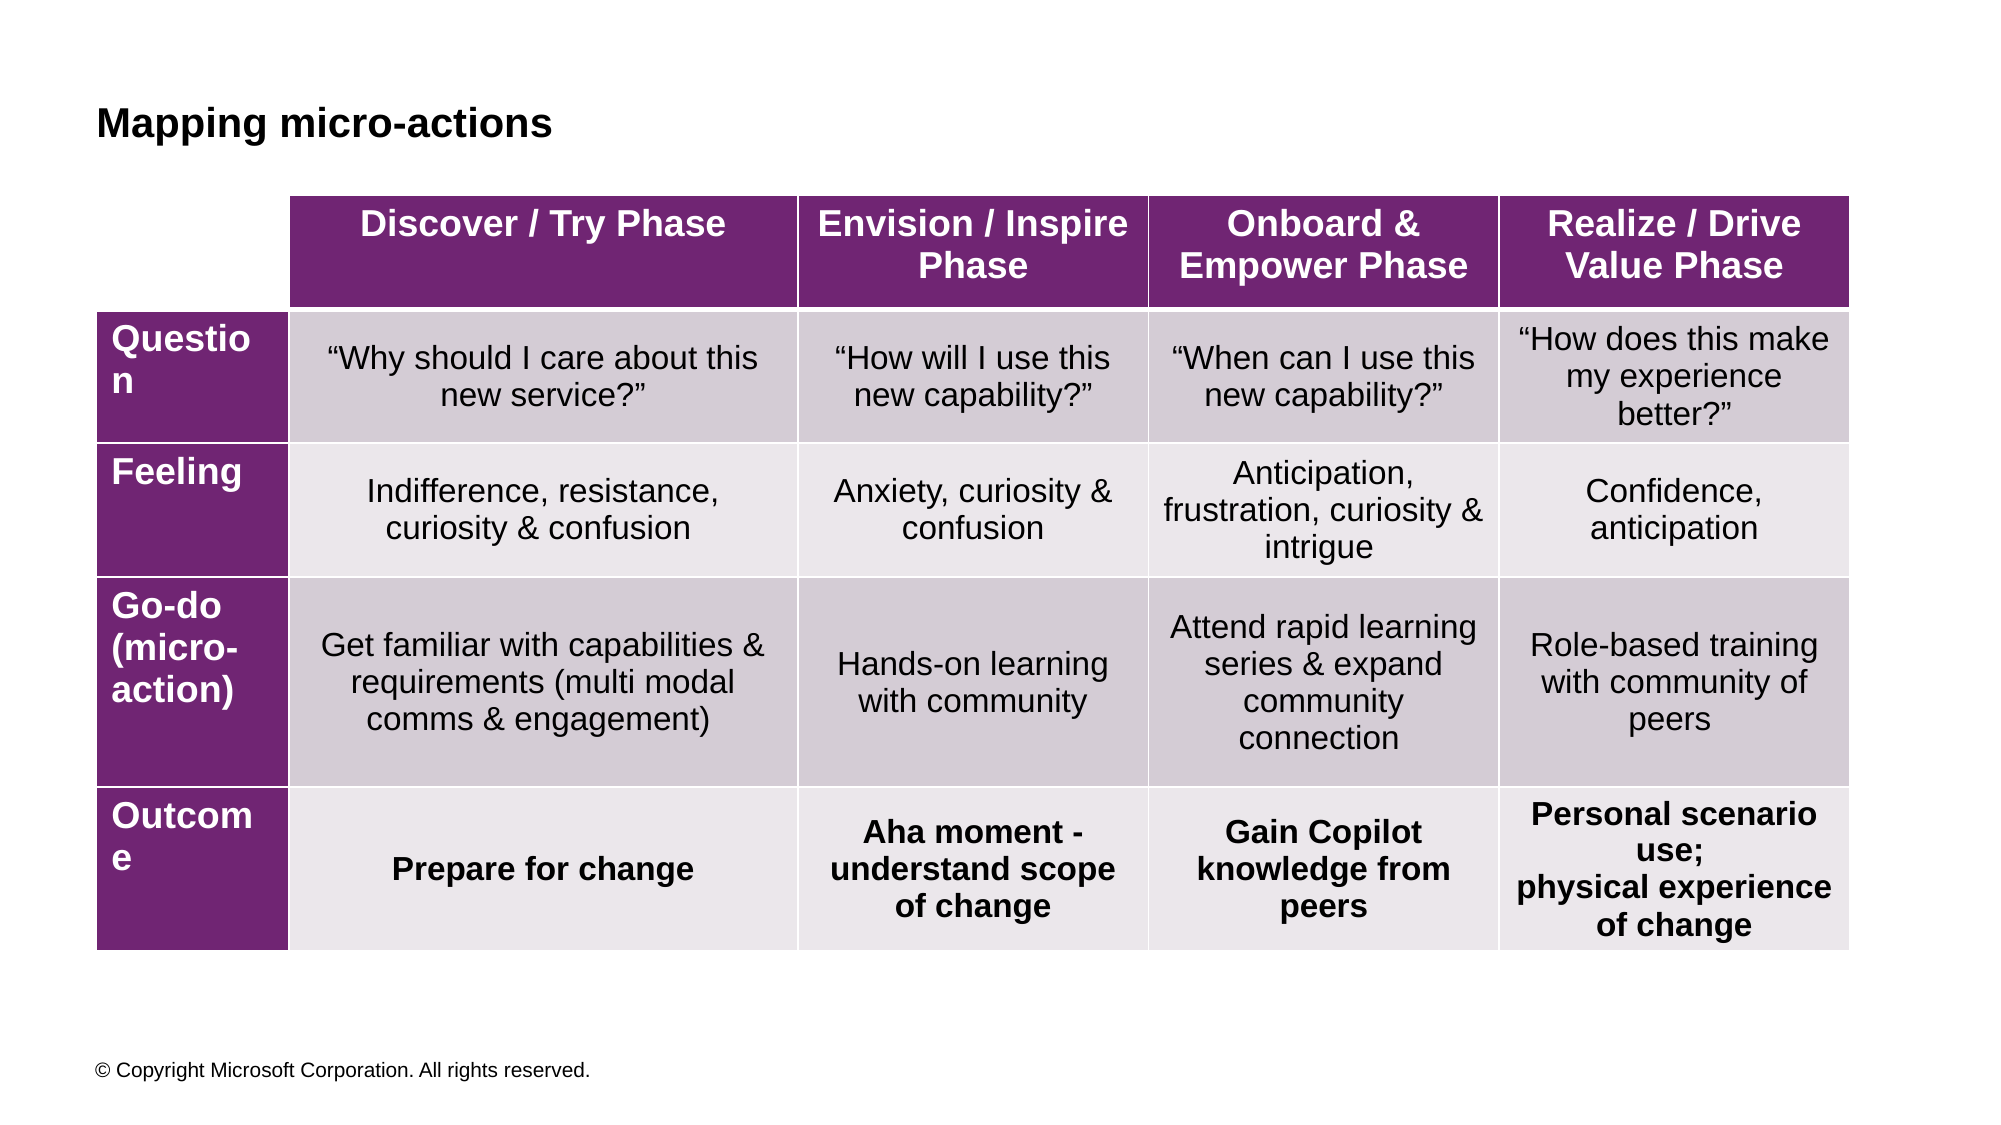

# Mapping micro-actions
|  | Discover / Try Phase | Envision / Inspire Phase | Onboard & Empower Phase | Realize / Drive Value Phase |
| --- | --- | --- | --- | --- |
| Question | “Why should I care about this new service?” | “How will I use this new capability?” | “When can I use this new capability?” | “How does this make my experience better?” |
| Feeling | Indifference, resistance, curiosity & confusion | Anxiety, curiosity & confusion | Anticipation, frustration, curiosity & intrigue | Confidence, anticipation |
| Go-do (micro-action) | Get familiar with capabilities & requirements (multi modal comms & engagement) | Hands-on learning with community | Attend rapid learning series & expand community connection | Role-based training with community of peers |
| Outcome | Prepare for change | Aha moment - understand scope of change | Gain Copilot knowledge from peers | Personal scenario use; physical experience of change |
© Copyright Microsoft Corporation. All rights reserved.